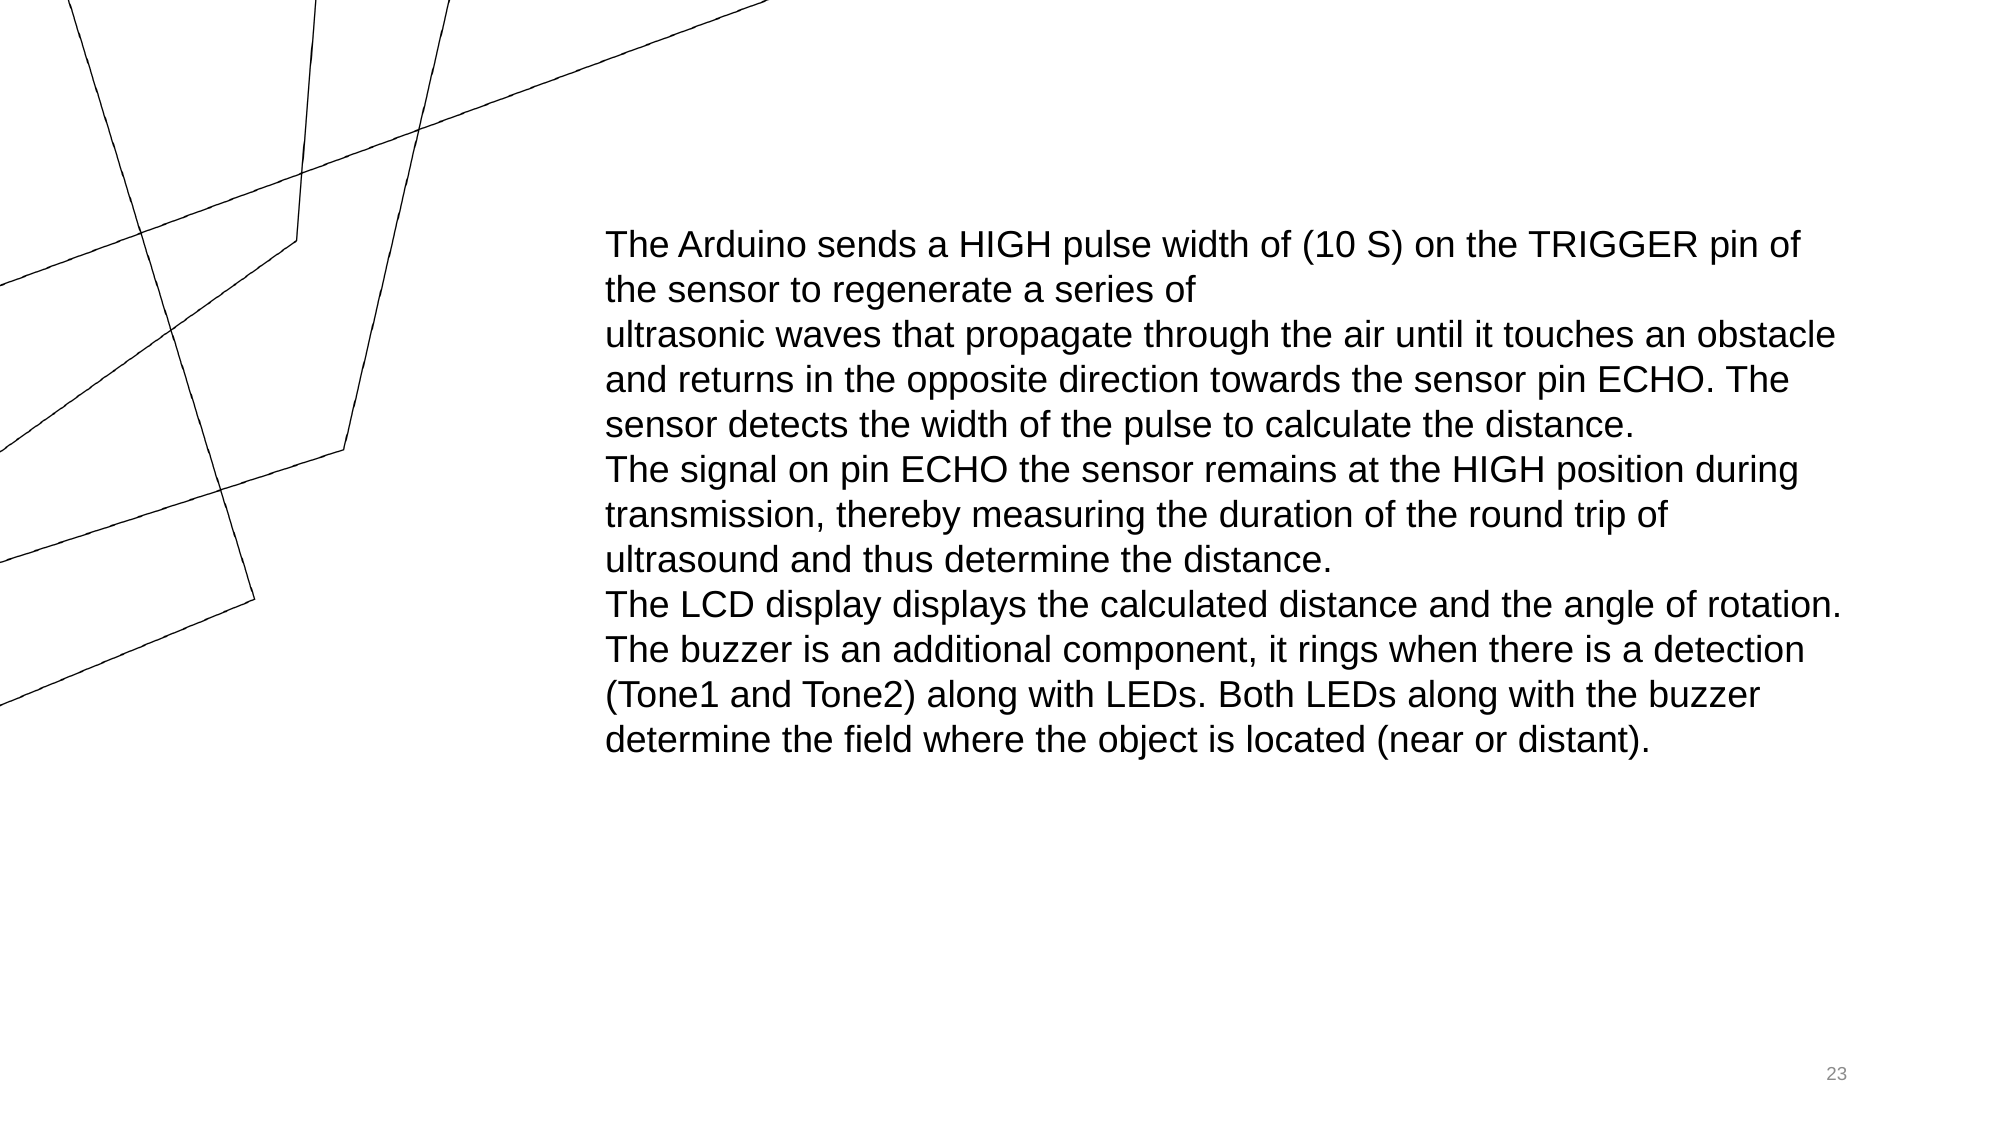

The Arduino sends a HIGH pulse width of (10 S) on the TRIGGER pin of the sensor to regenerate a series of
ultrasonic waves that propagate through the air until it touches an obstacle and returns in the opposite direction towards the sensor pin ECHO. The sensor detects the width of the pulse to calculate the distance.
The signal on pin ECHO the sensor remains at the HIGH position during transmission, thereby measuring the duration of the round trip of ultrasound and thus determine the distance.
The LCD display displays the calculated distance and the angle of rotation. The buzzer is an additional component, it rings when there is a detection (Tone1 and Tone2) along with LEDs. Both LEDs along with the buzzer determine the field where the object is located (near or distant).

23